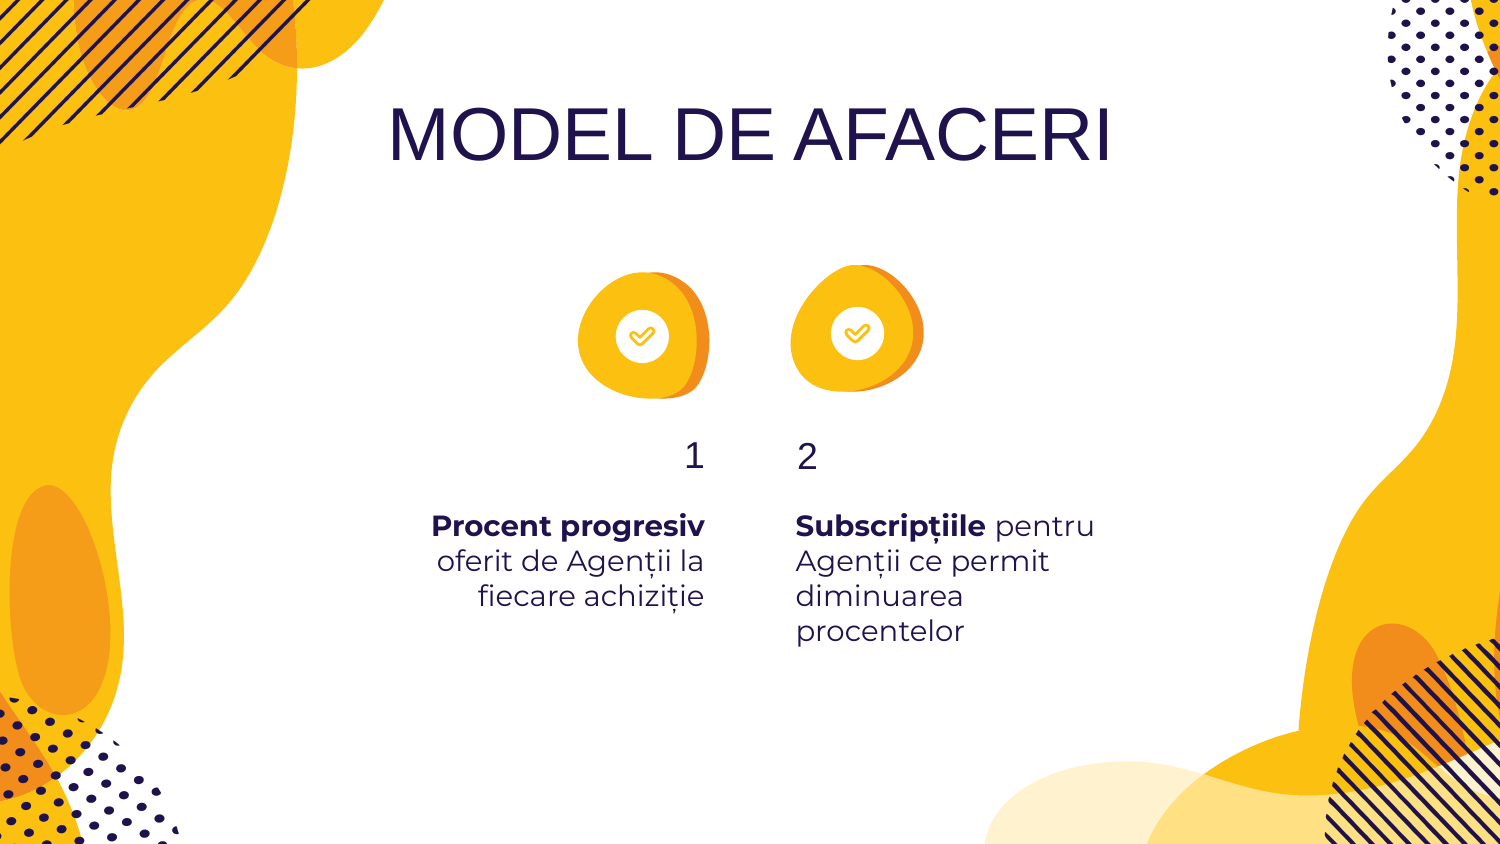

# MODEL DE AFACERI

1
2
Subscripțiile pentru Agenții ce permit diminuarea procentelor
Procent progresiv oferit de Agenții la fiecare achiziție